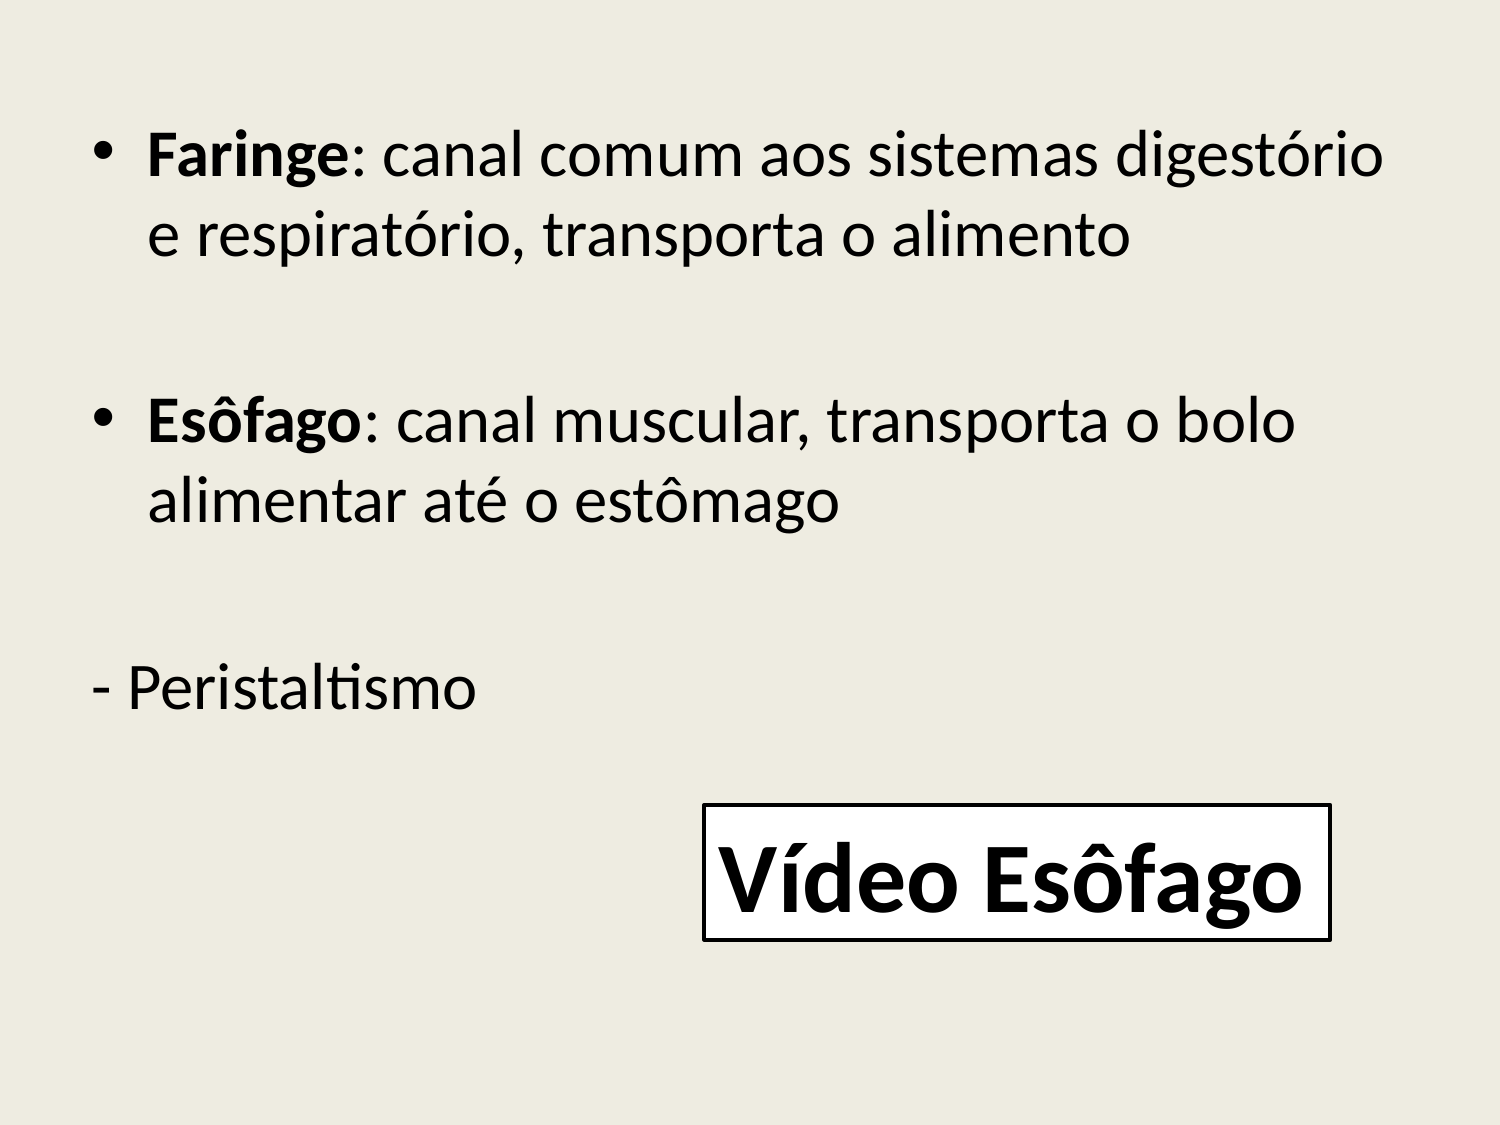

Faringe: canal comum aos sistemas digestório e respiratório, transporta o alimento

Esôfago: canal muscular, transporta o bolo alimentar até o estômago

- Peristaltismo
Vídeo Esôfago